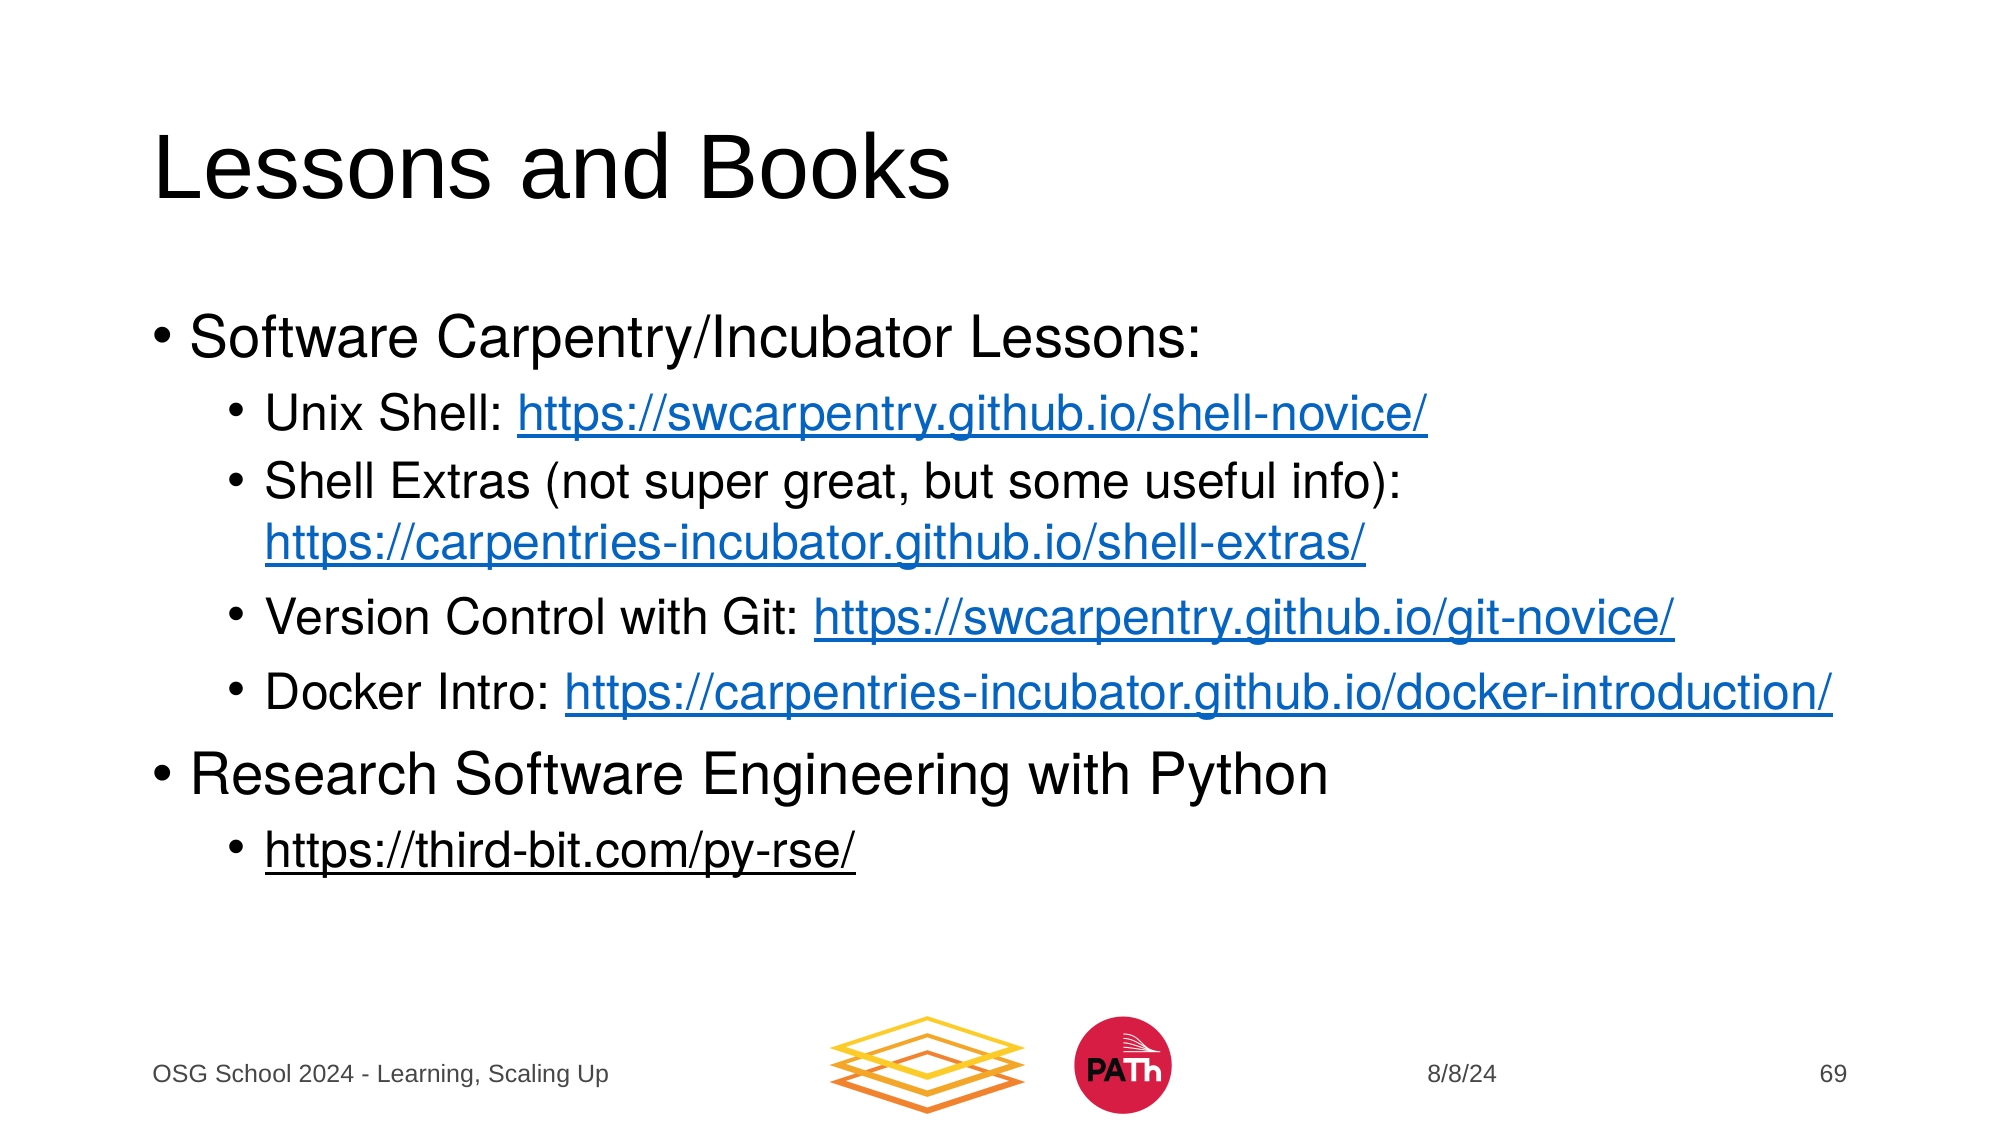

# Lessons and Books
Software Carpentry/Incubator Lessons:
Unix Shell: https://swcarpentry.github.io/shell-novice/
Shell Extras (not super great, but some useful info): https://carpentries-incubator.github.io/shell-extras/
Version Control with Git: https://swcarpentry.github.io/git-novice/
Docker Intro: https://carpentries-incubator.github.io/docker-introduction/
Research Software Engineering with Python
https://third-bit.com/py-rse/
OSG School 2024 - Learning, Scaling Up
8/8/24
69